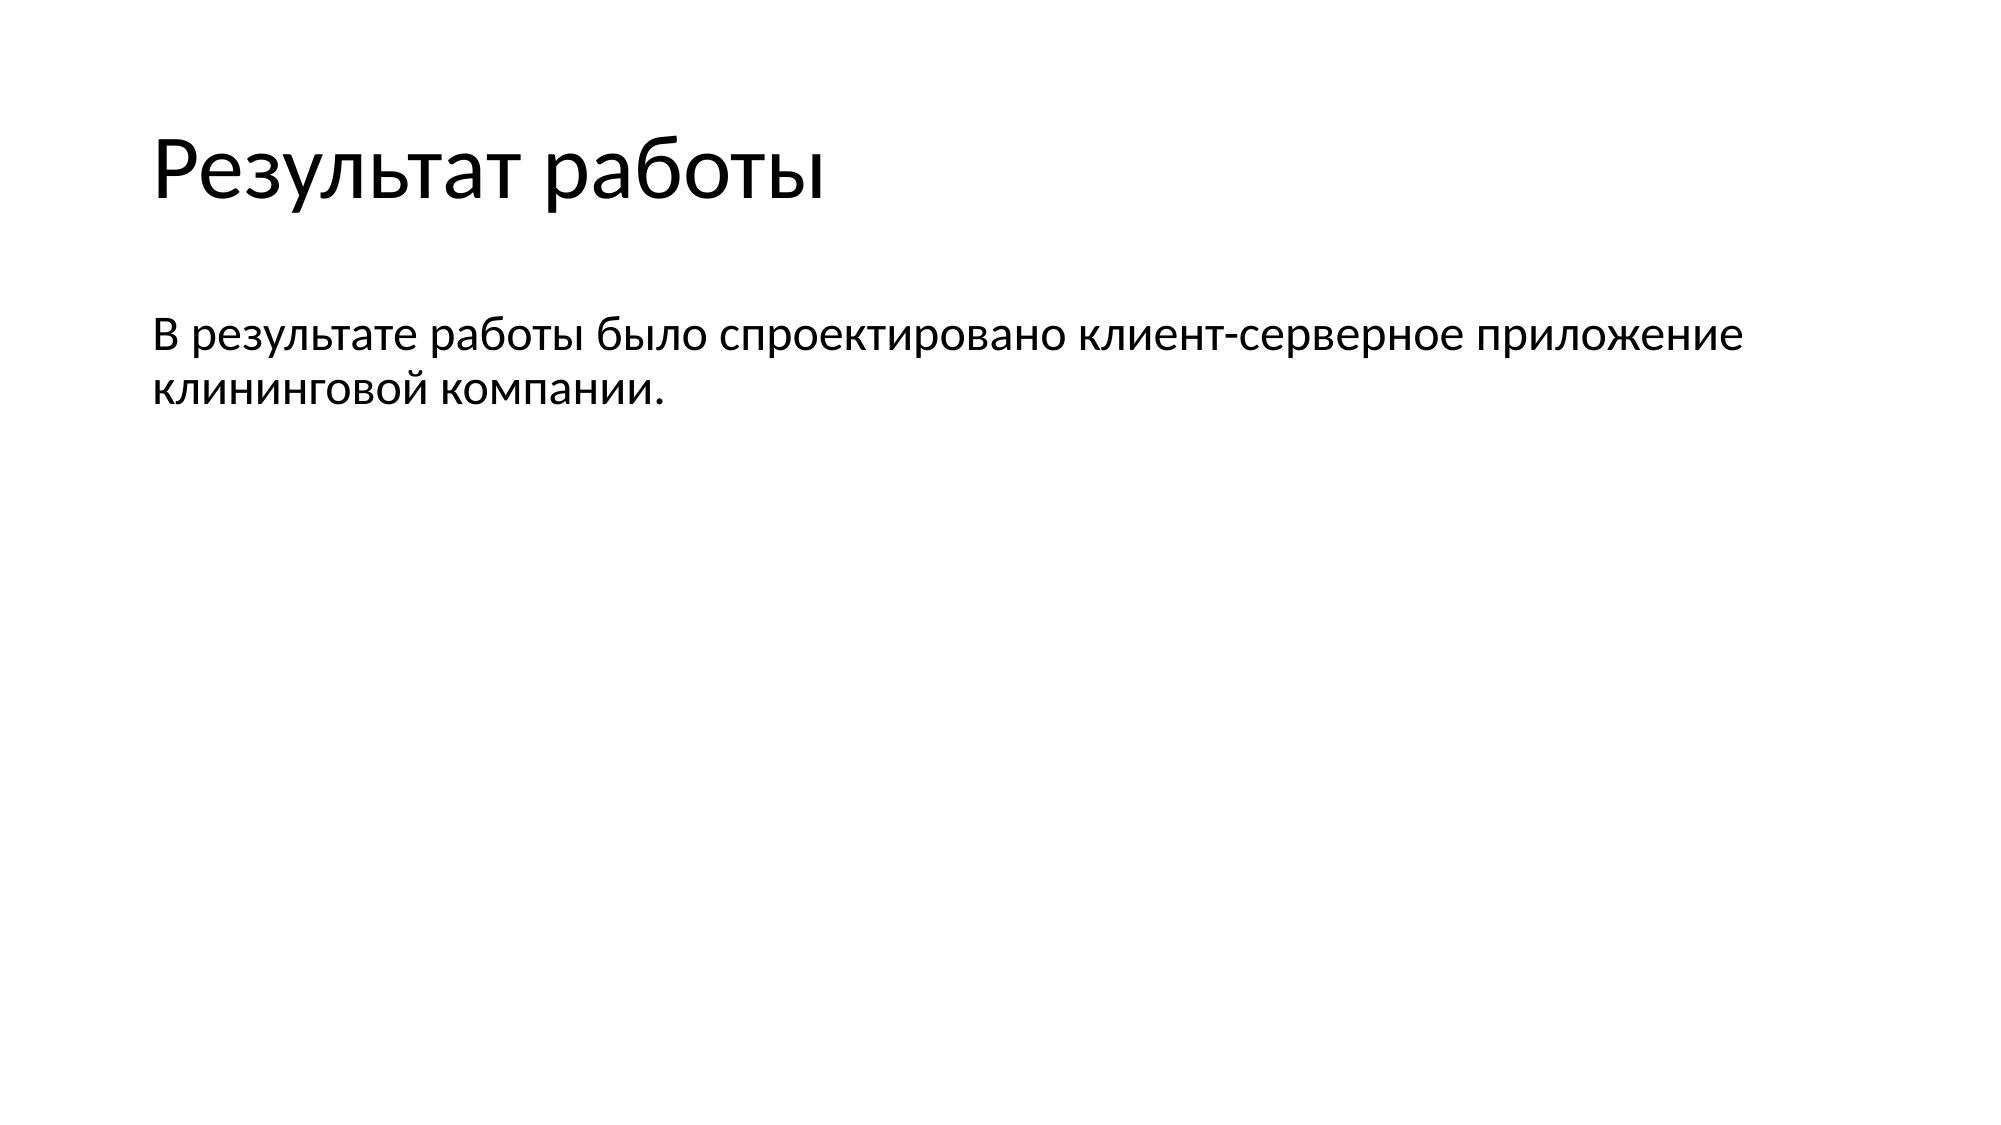

# Результат работы
В результате работы было спроектировано клиент-серверное приложение клининговой компании.